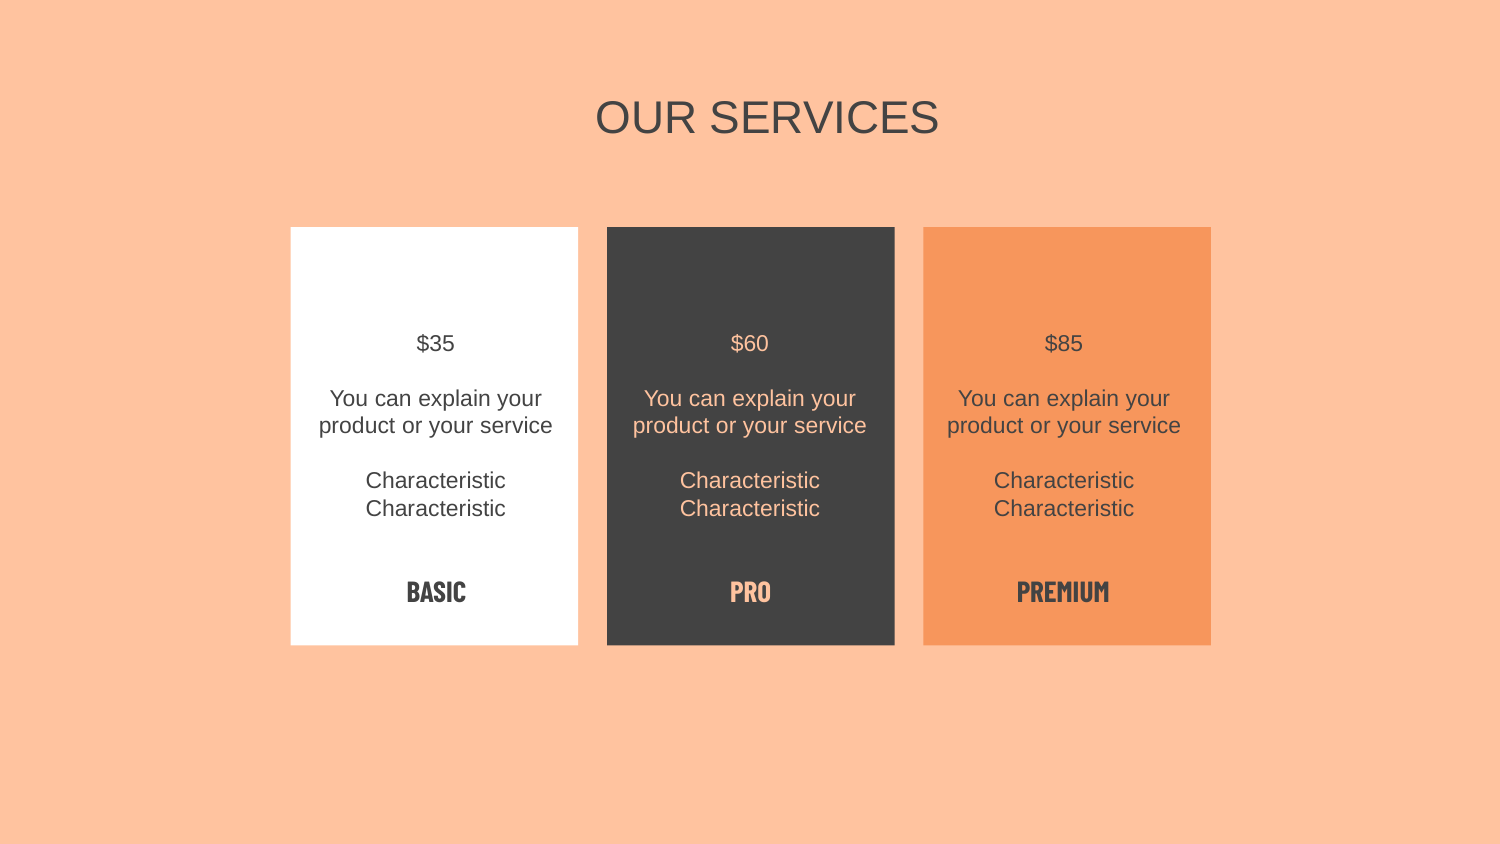

# OUR SERVICES

$35

You can explain your product or your service

Characteristic
Characteristic
$60

You can explain your product or your service

Characteristic
Characteristic
$85

You can explain your product or your service

Characteristic
Characteristic
BASIC
PRO
PREMIUM